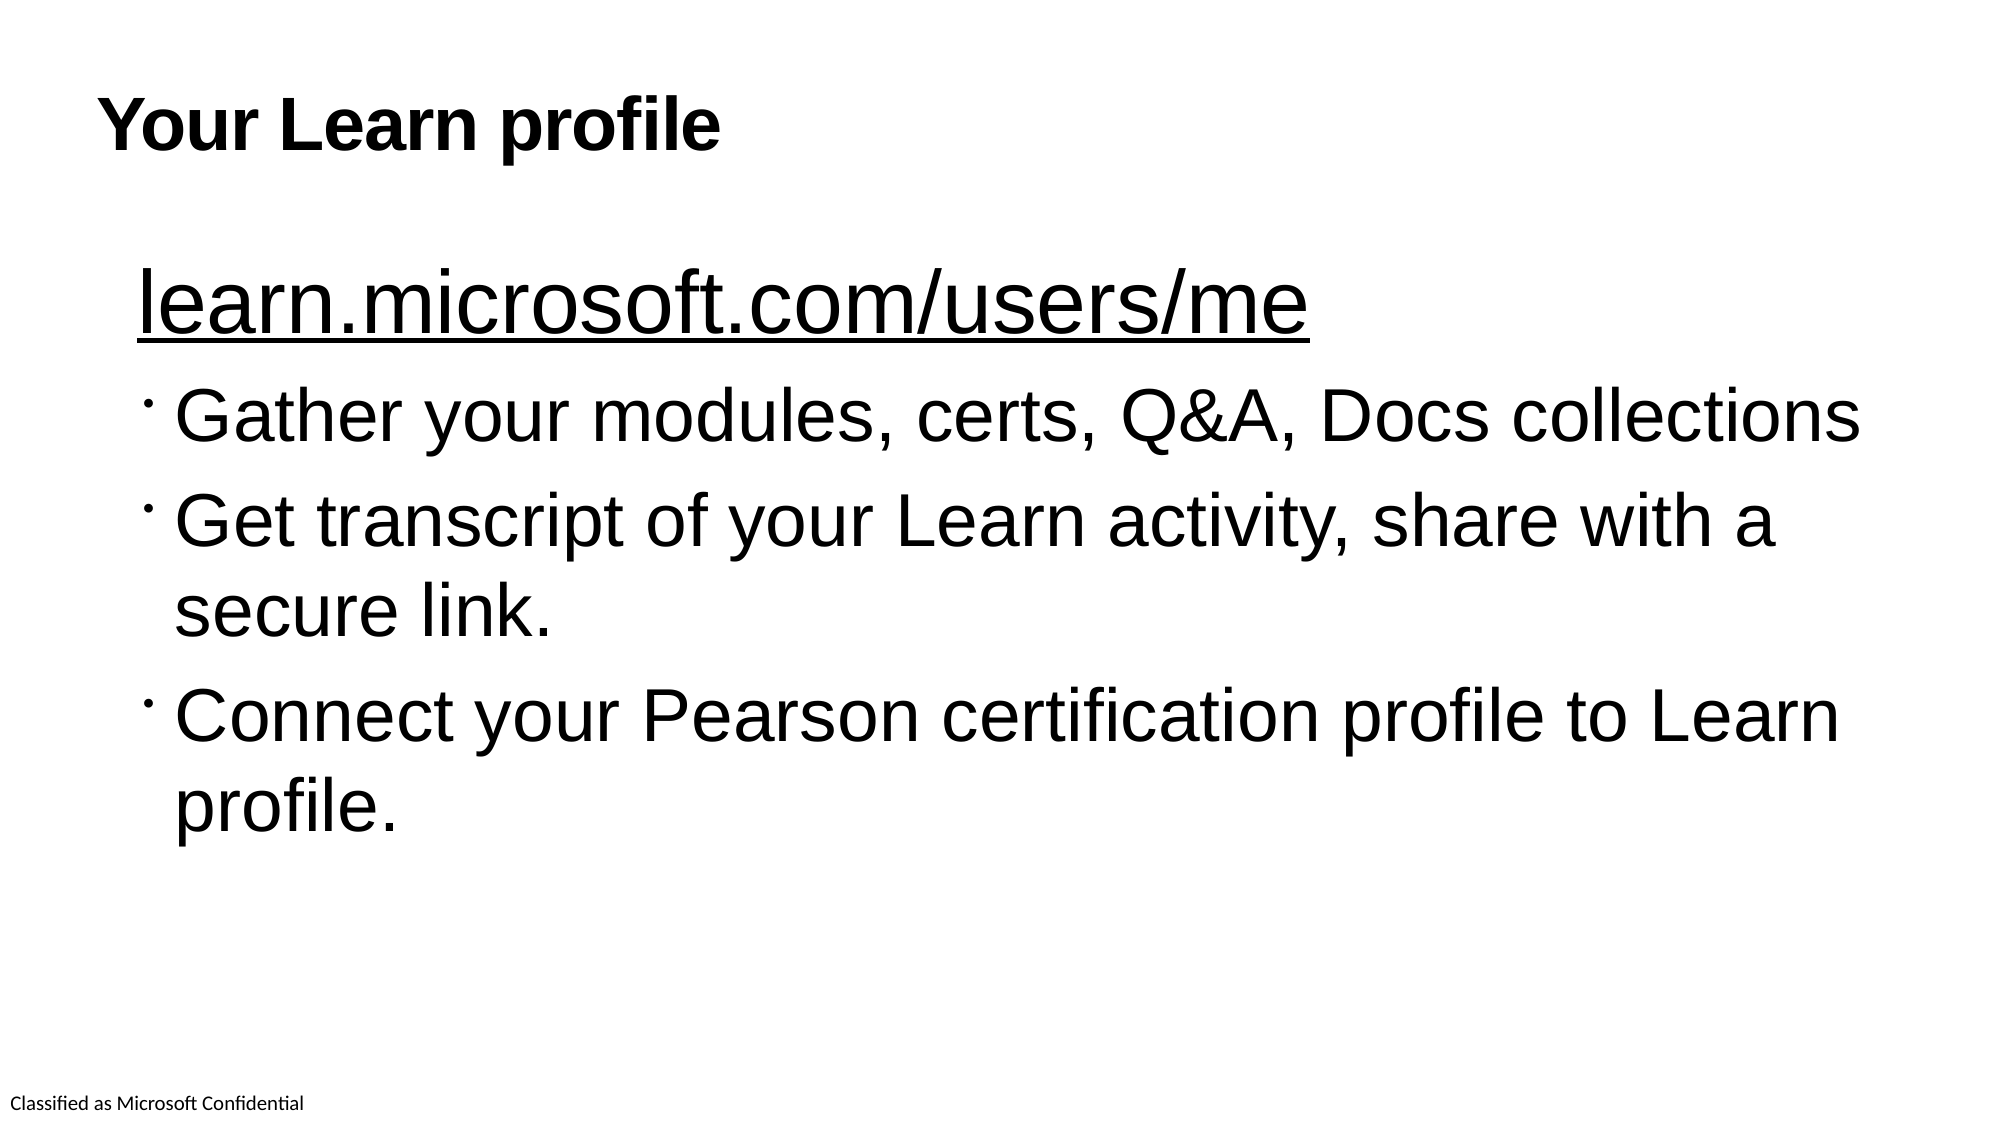

# Your Learn profile
learn.microsoft.com/users/me
Gather your modules, certs, Q&A, Docs collections
Get transcript of your Learn activity, share with a secure link.
Connect your Pearson certification profile to Learn profile.